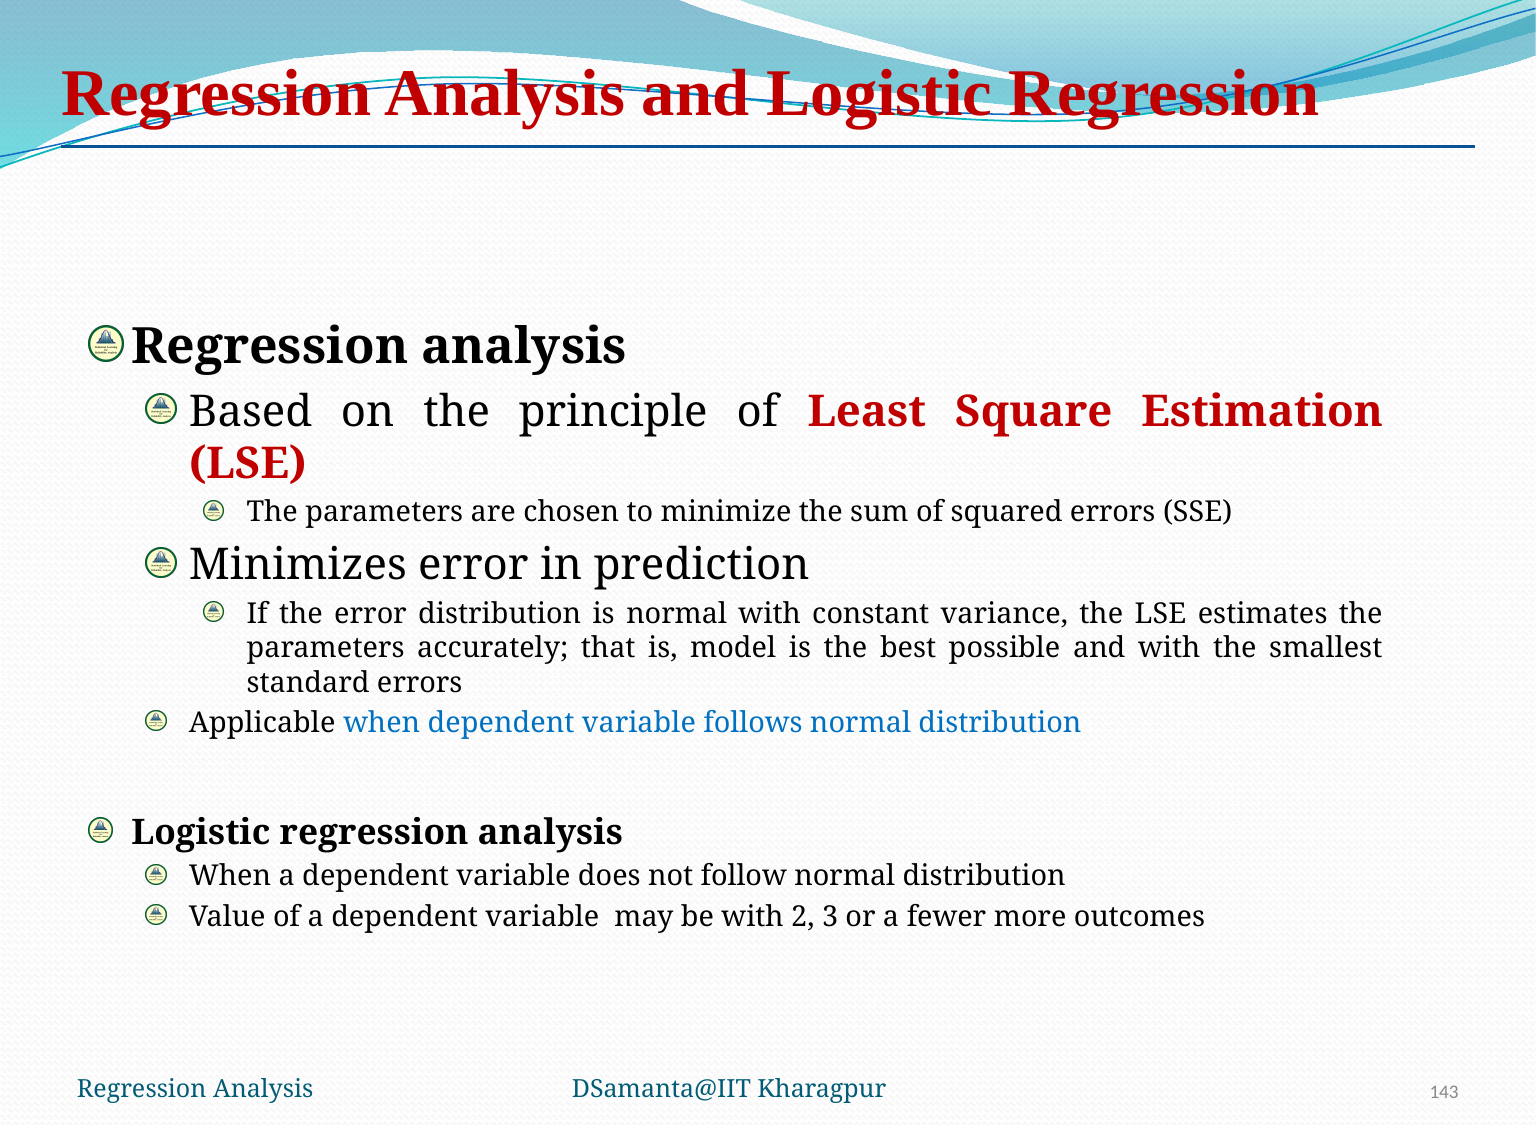

# Regression Analysis and Logistic Regression
Regression analysis
Based on the principle of Least Square Estimation (LSE)
The parameters are chosen to minimize the sum of squared errors (SSE)
Minimizes error in prediction
If the error distribution is normal with constant variance, the LSE estimates the parameters accurately; that is, model is the best possible and with the smallest standard errors
Applicable when dependent variable follows normal distribution

Logistic regression analysis
When a dependent variable does not follow normal distribution
Value of a dependent variable  may be with 2, 3 or a fewer more outcomes

Regression Analysis
DSamanta@IIT Kharagpur
143